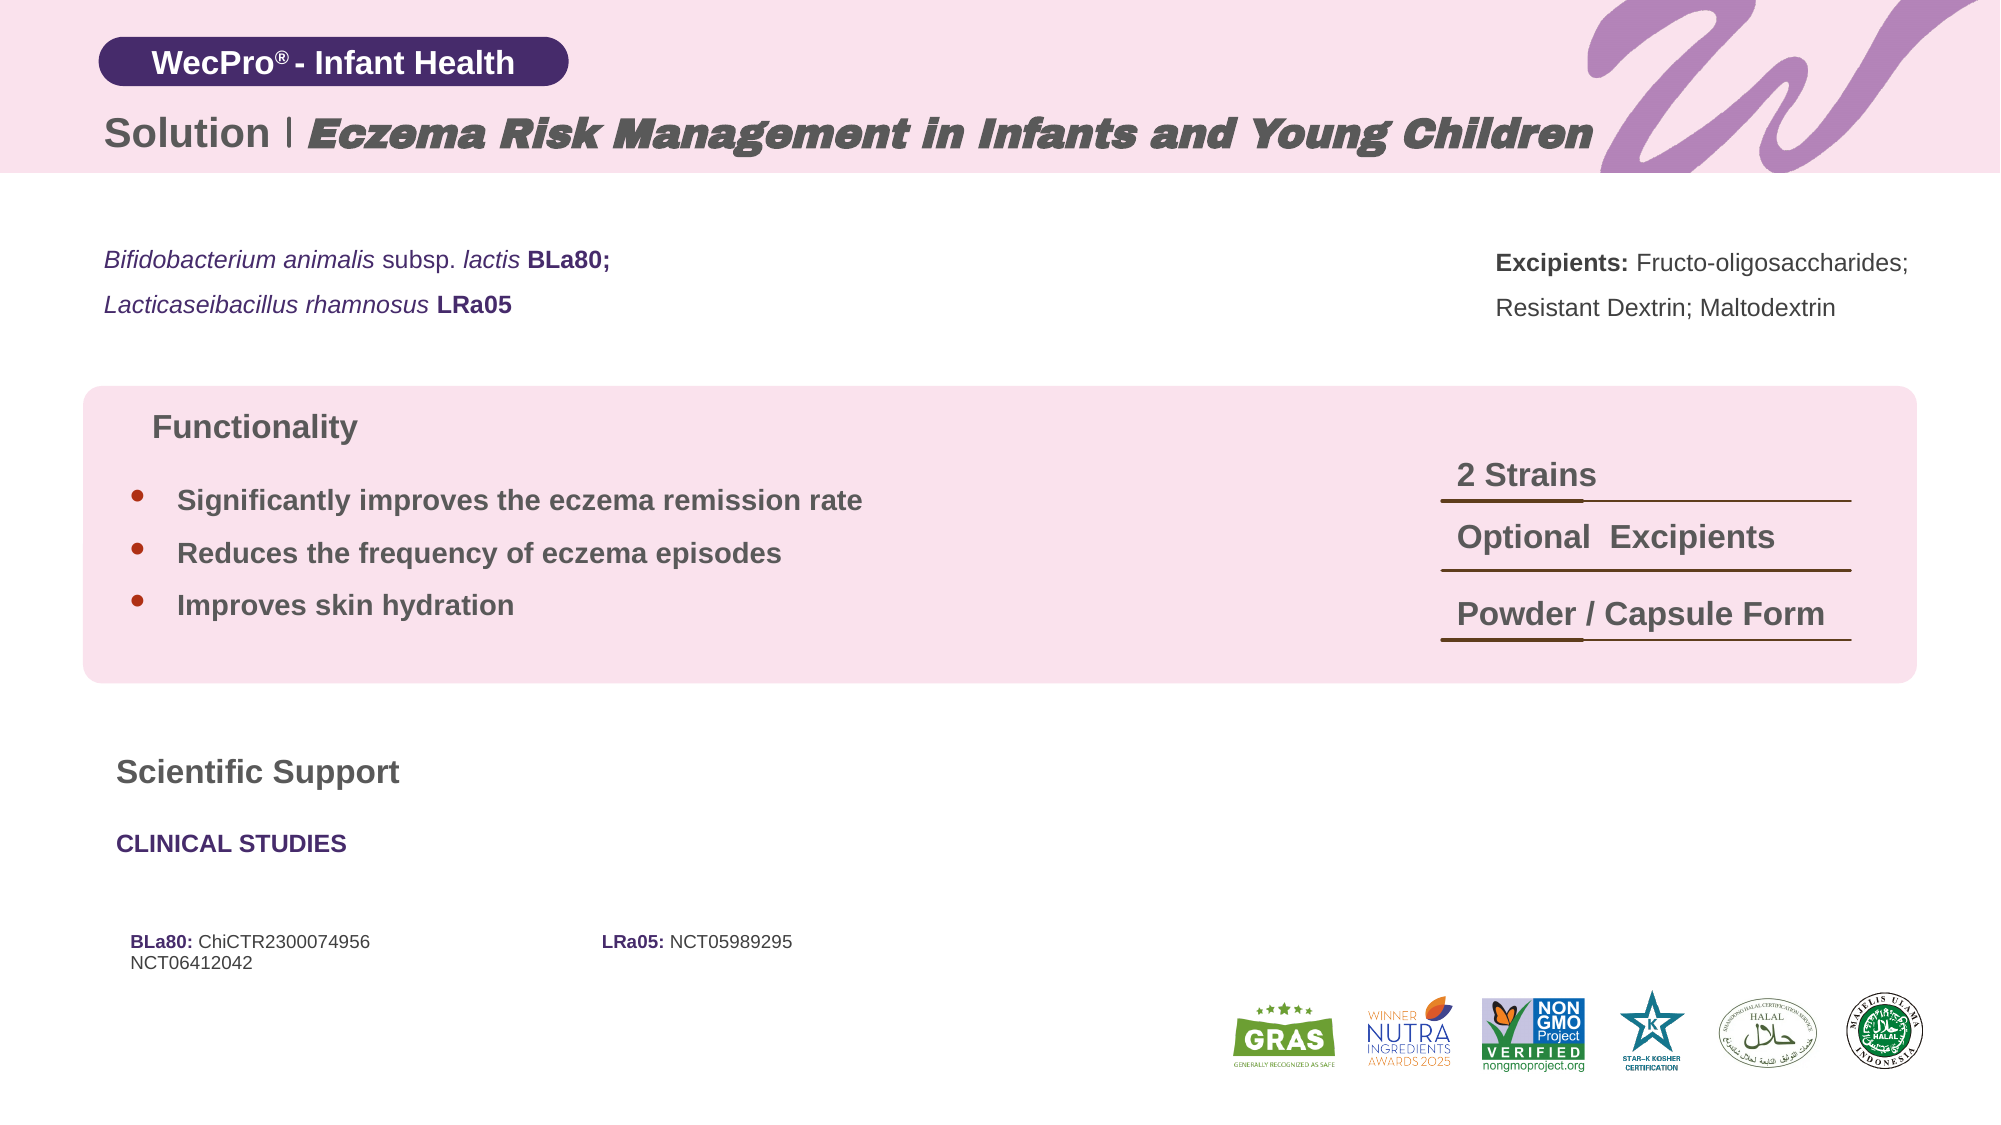

Solution
Eczema Risk Management in Infants and Young Children
Bifidobacterium animalis subsp. lactis BLa80;
Lacticaseibacillus rhamnosus LRa05
Excipients: Fructo-oligosaccharides; Resistant Dextrin; Maltodextrin

Functionality
2 Strains
Significantly improves the eczema remission rate
Reduces the frequency of eczema episodes
Improves skin hydration

Optional  Excipients
Powder / Capsule Form
Scientific Support
CLINICAL STUDIES
| BLa80: ChiCTR2300074956 NCT06412042 | LRa05: NCT05989295 |
| --- | --- |